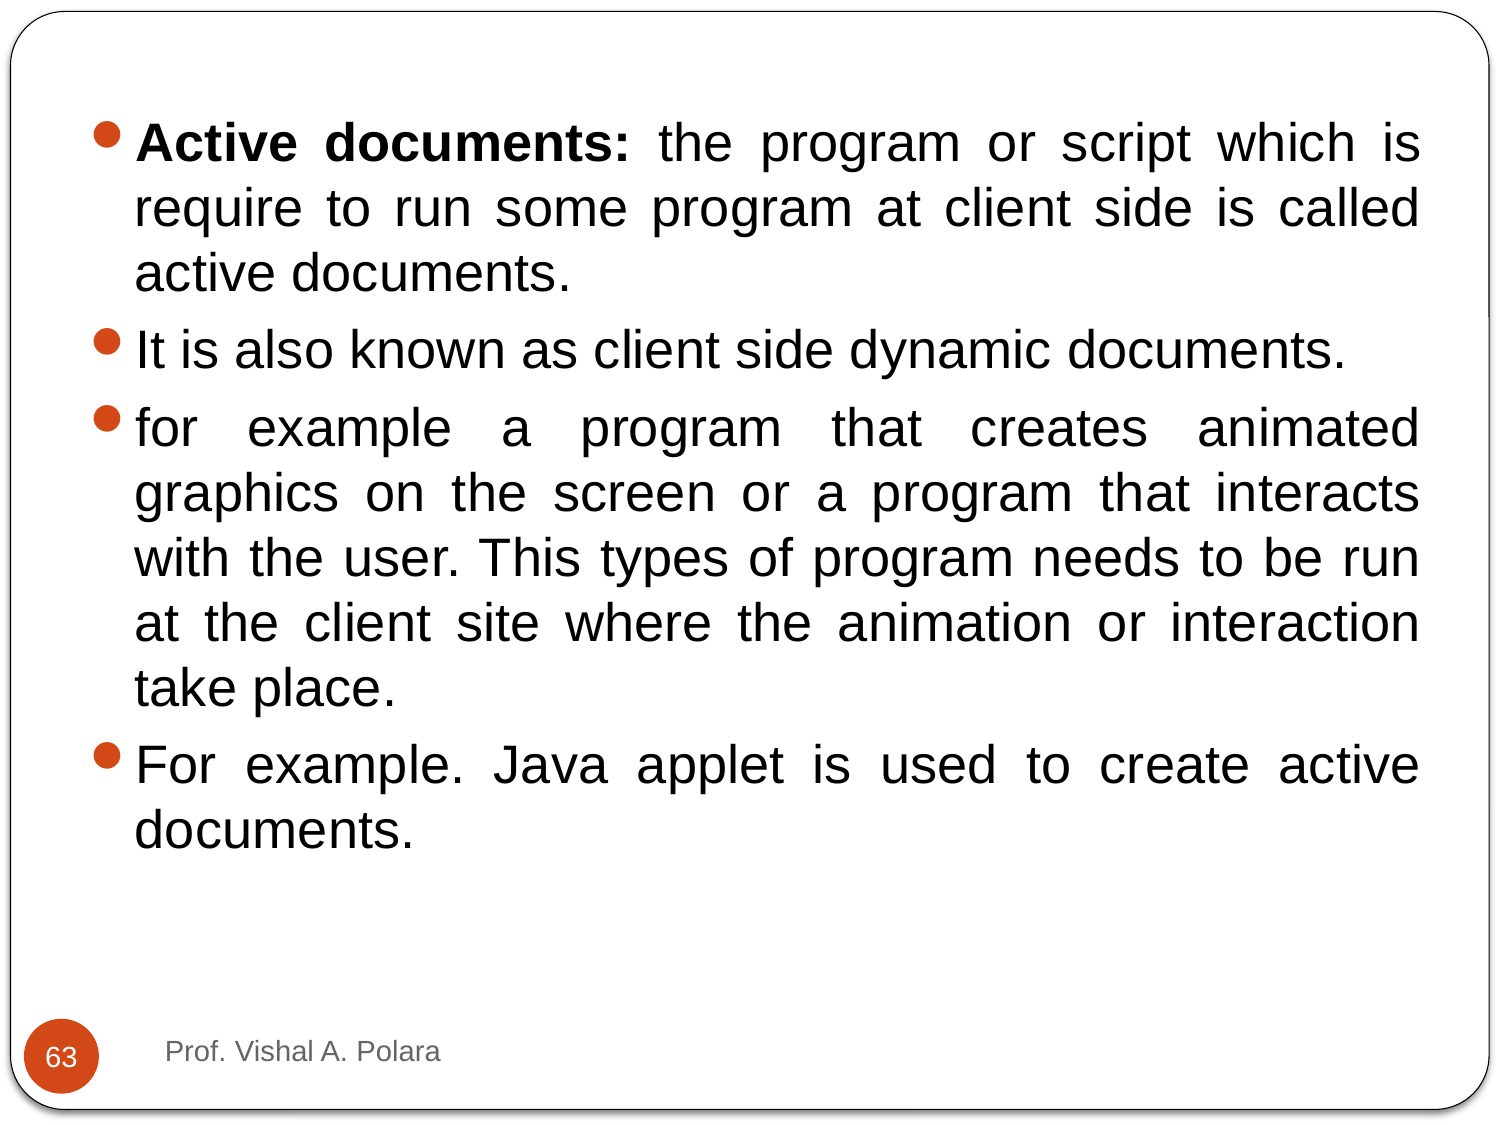

Active documents: the program or script which is require to run some program at client side is called active documents.
It is also known as client side dynamic documents.
for example a program that creates animated graphics on the screen or a program that interacts with the user. This types of program needs to be run at the client site where the animation or interaction take place.
For example. Java applet is used to create active documents.

Prof. Vishal A. Polara
63